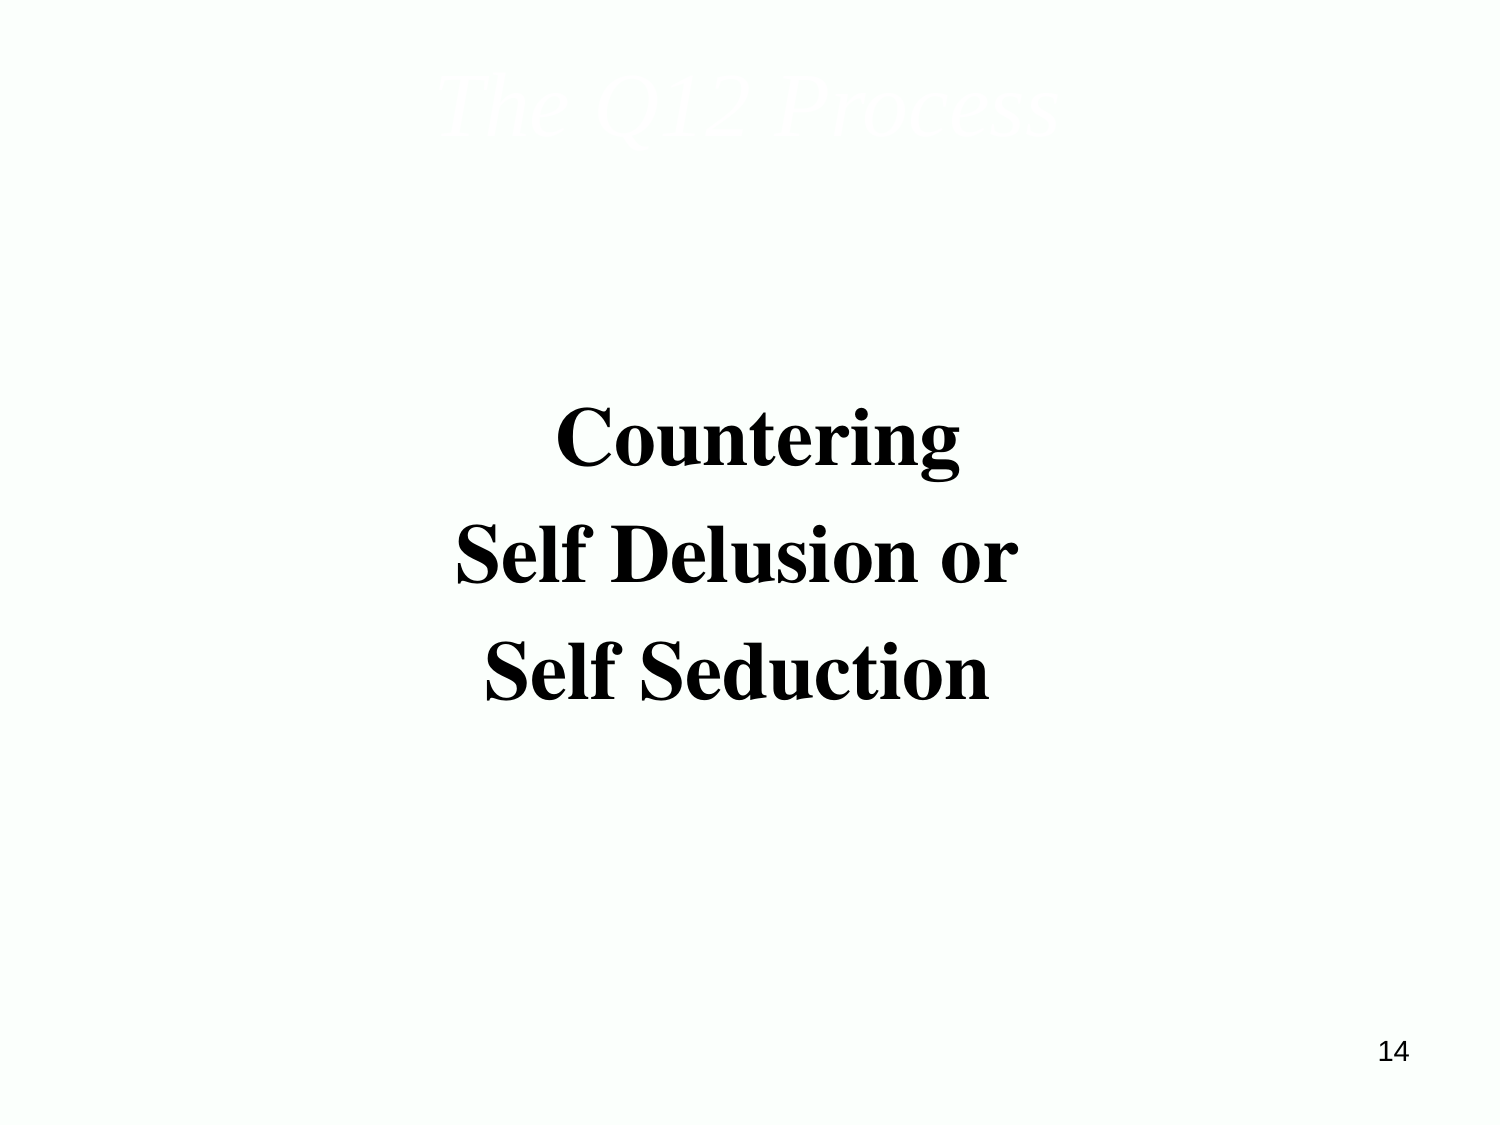

The Q12 Process
  Countering
Self Delusion or
Self Seduction
14